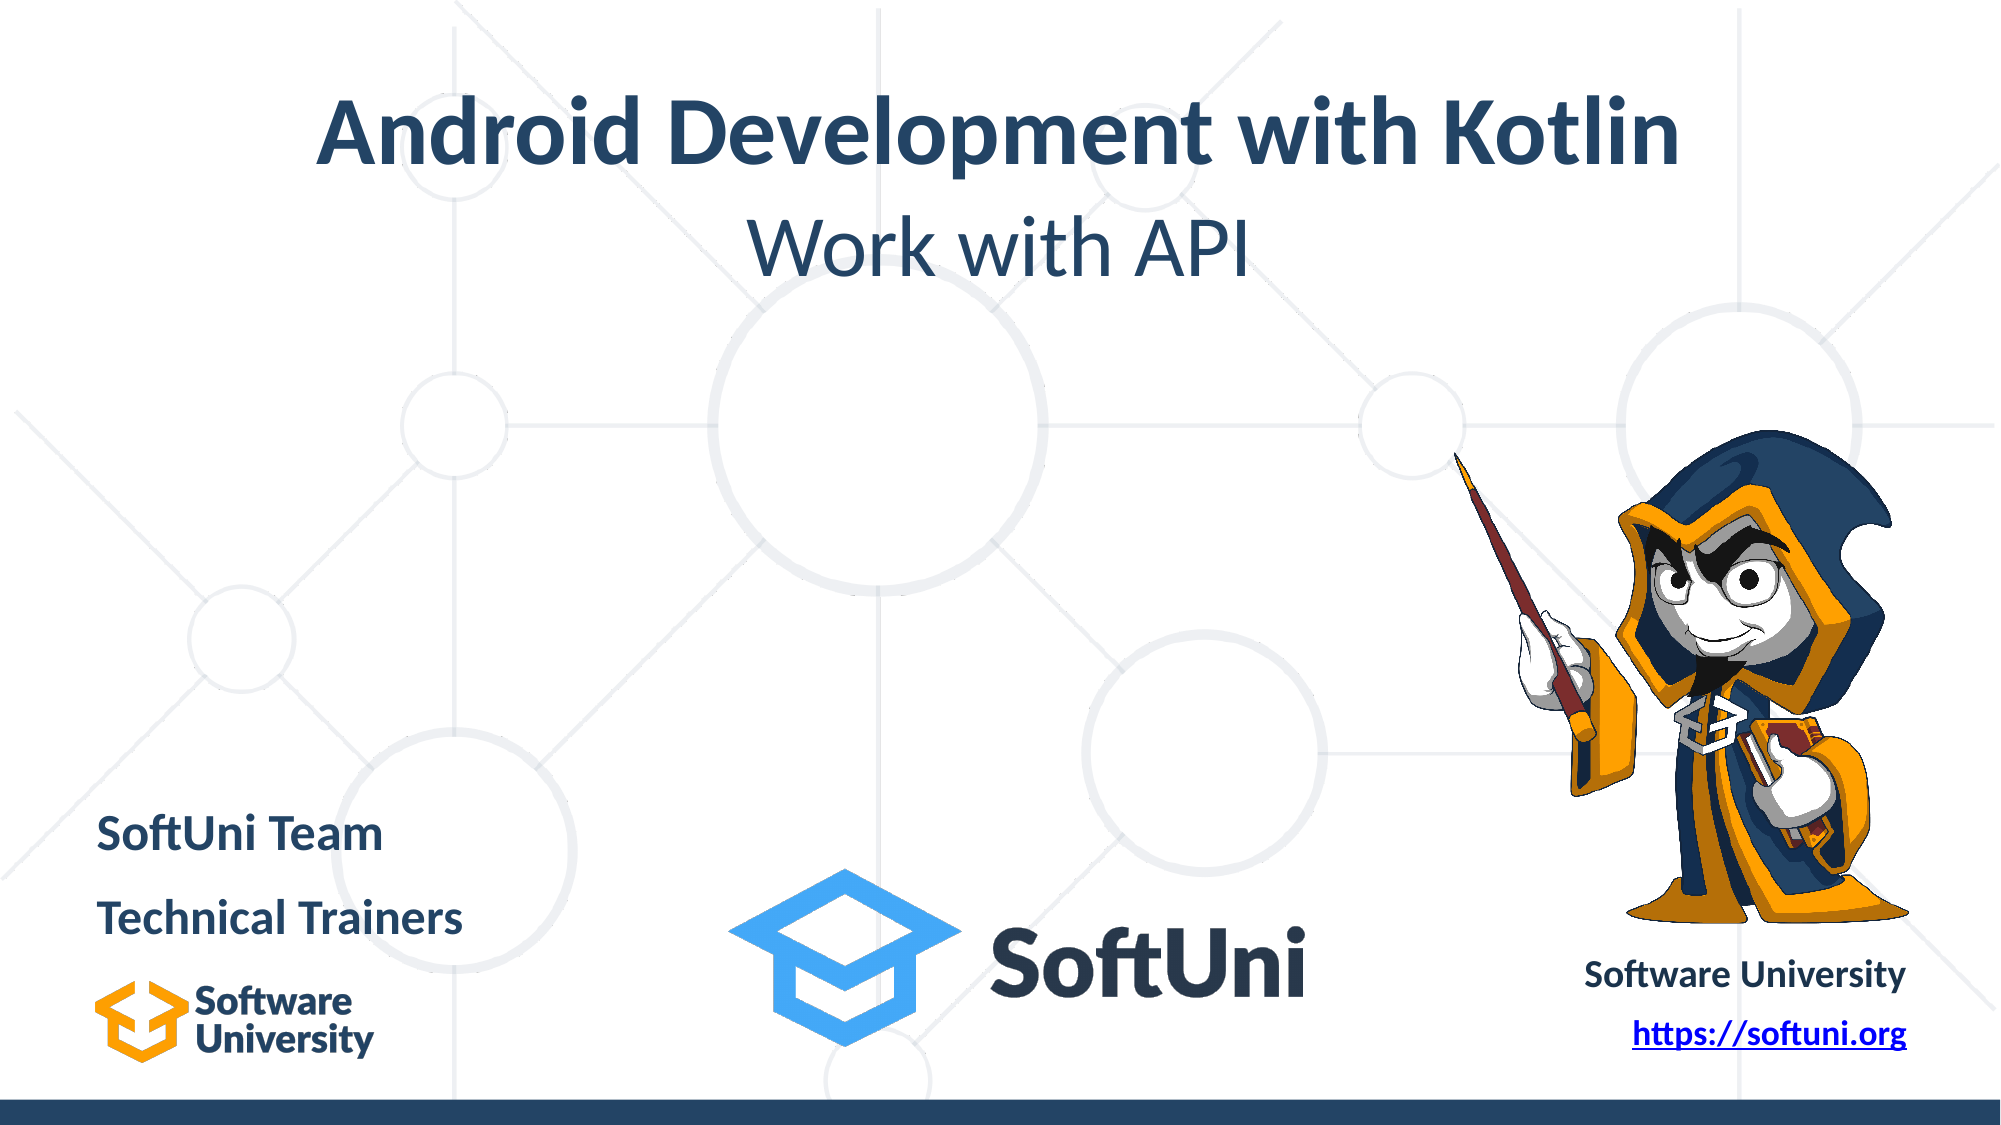

# Android Development with Kotlin
Work with API
SoftUni Team
Technical Trainers
Software University
https://softuni.org